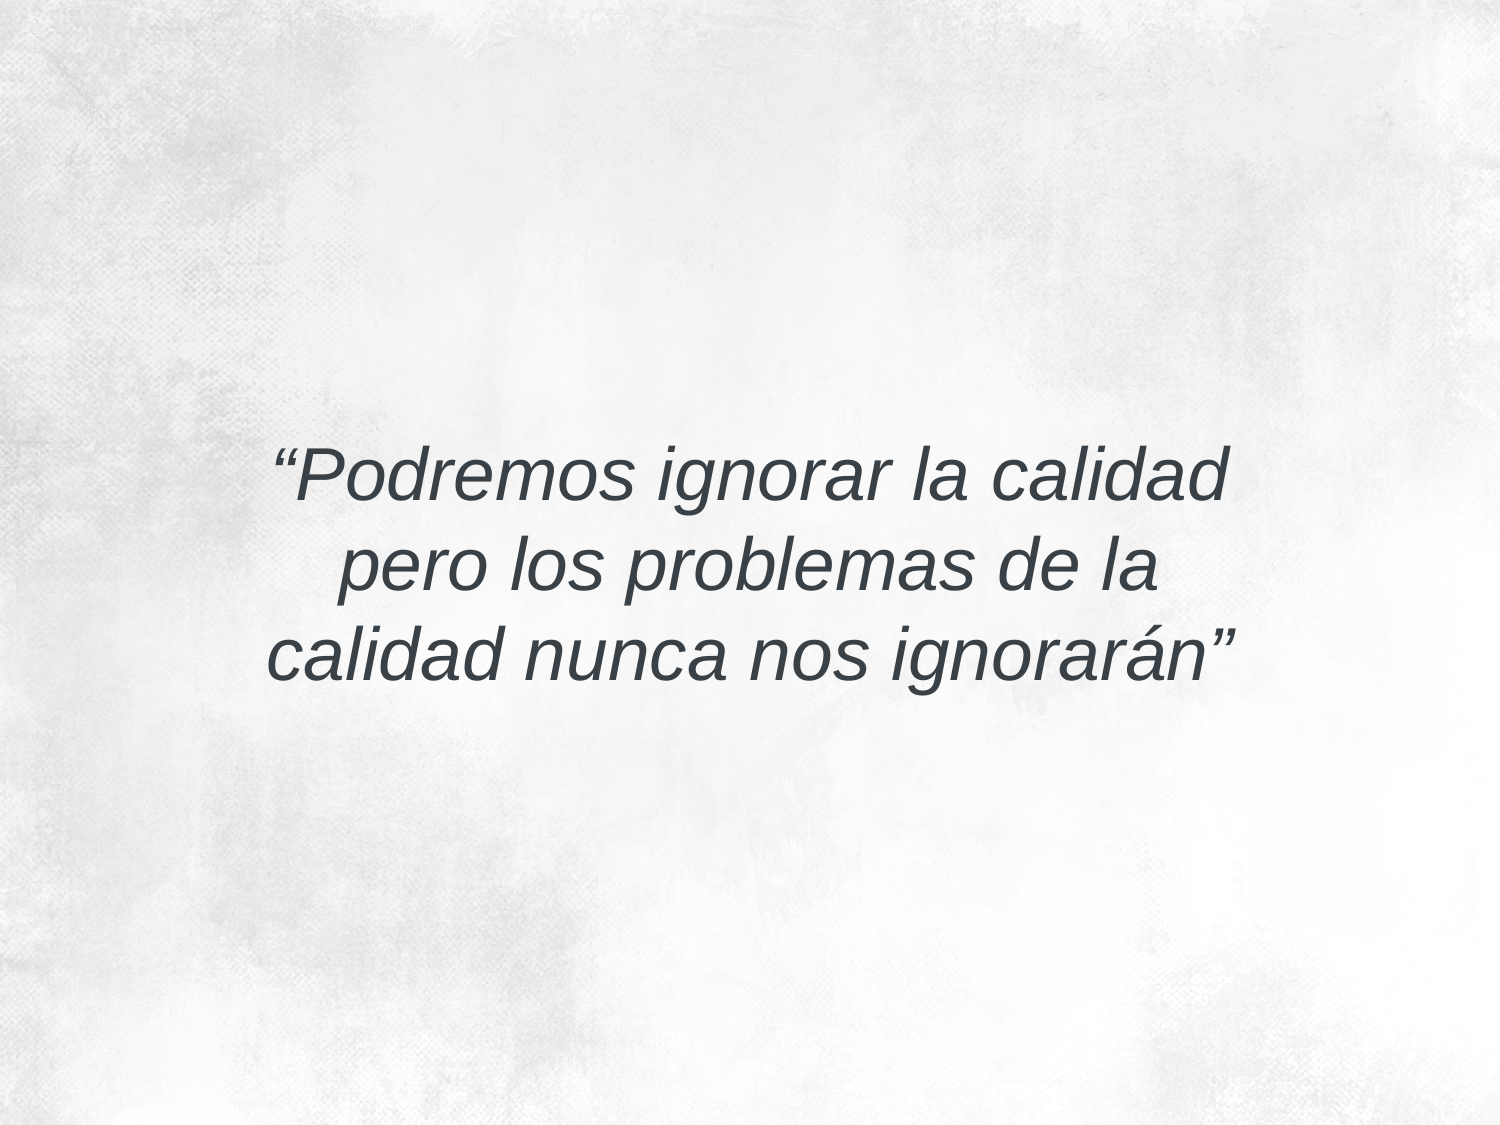

“Podremos ignorar la calidad pero los problemas de la calidad nunca nos ignorarán”